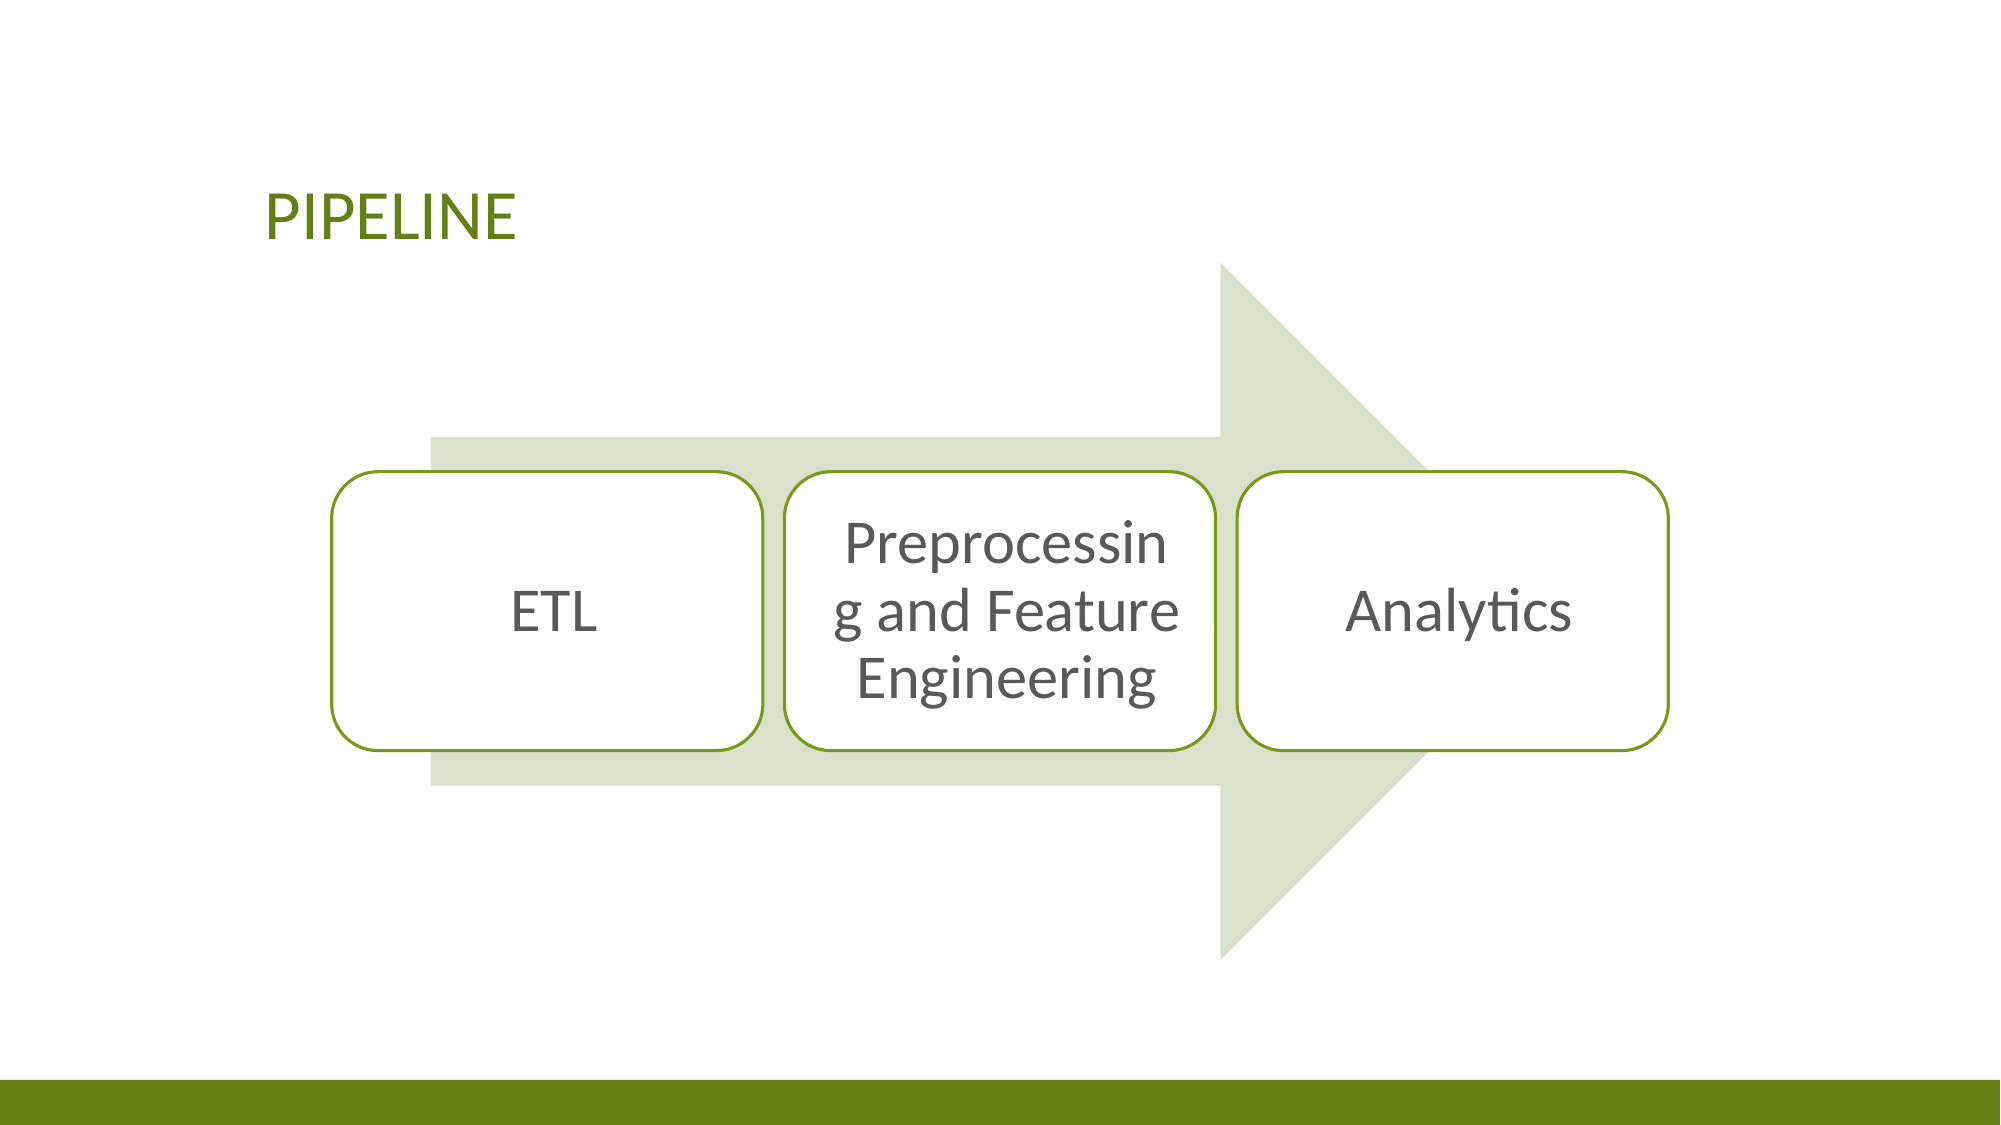

# pipeline
ETL
Preprocessing and Feature Engineering
Analytics